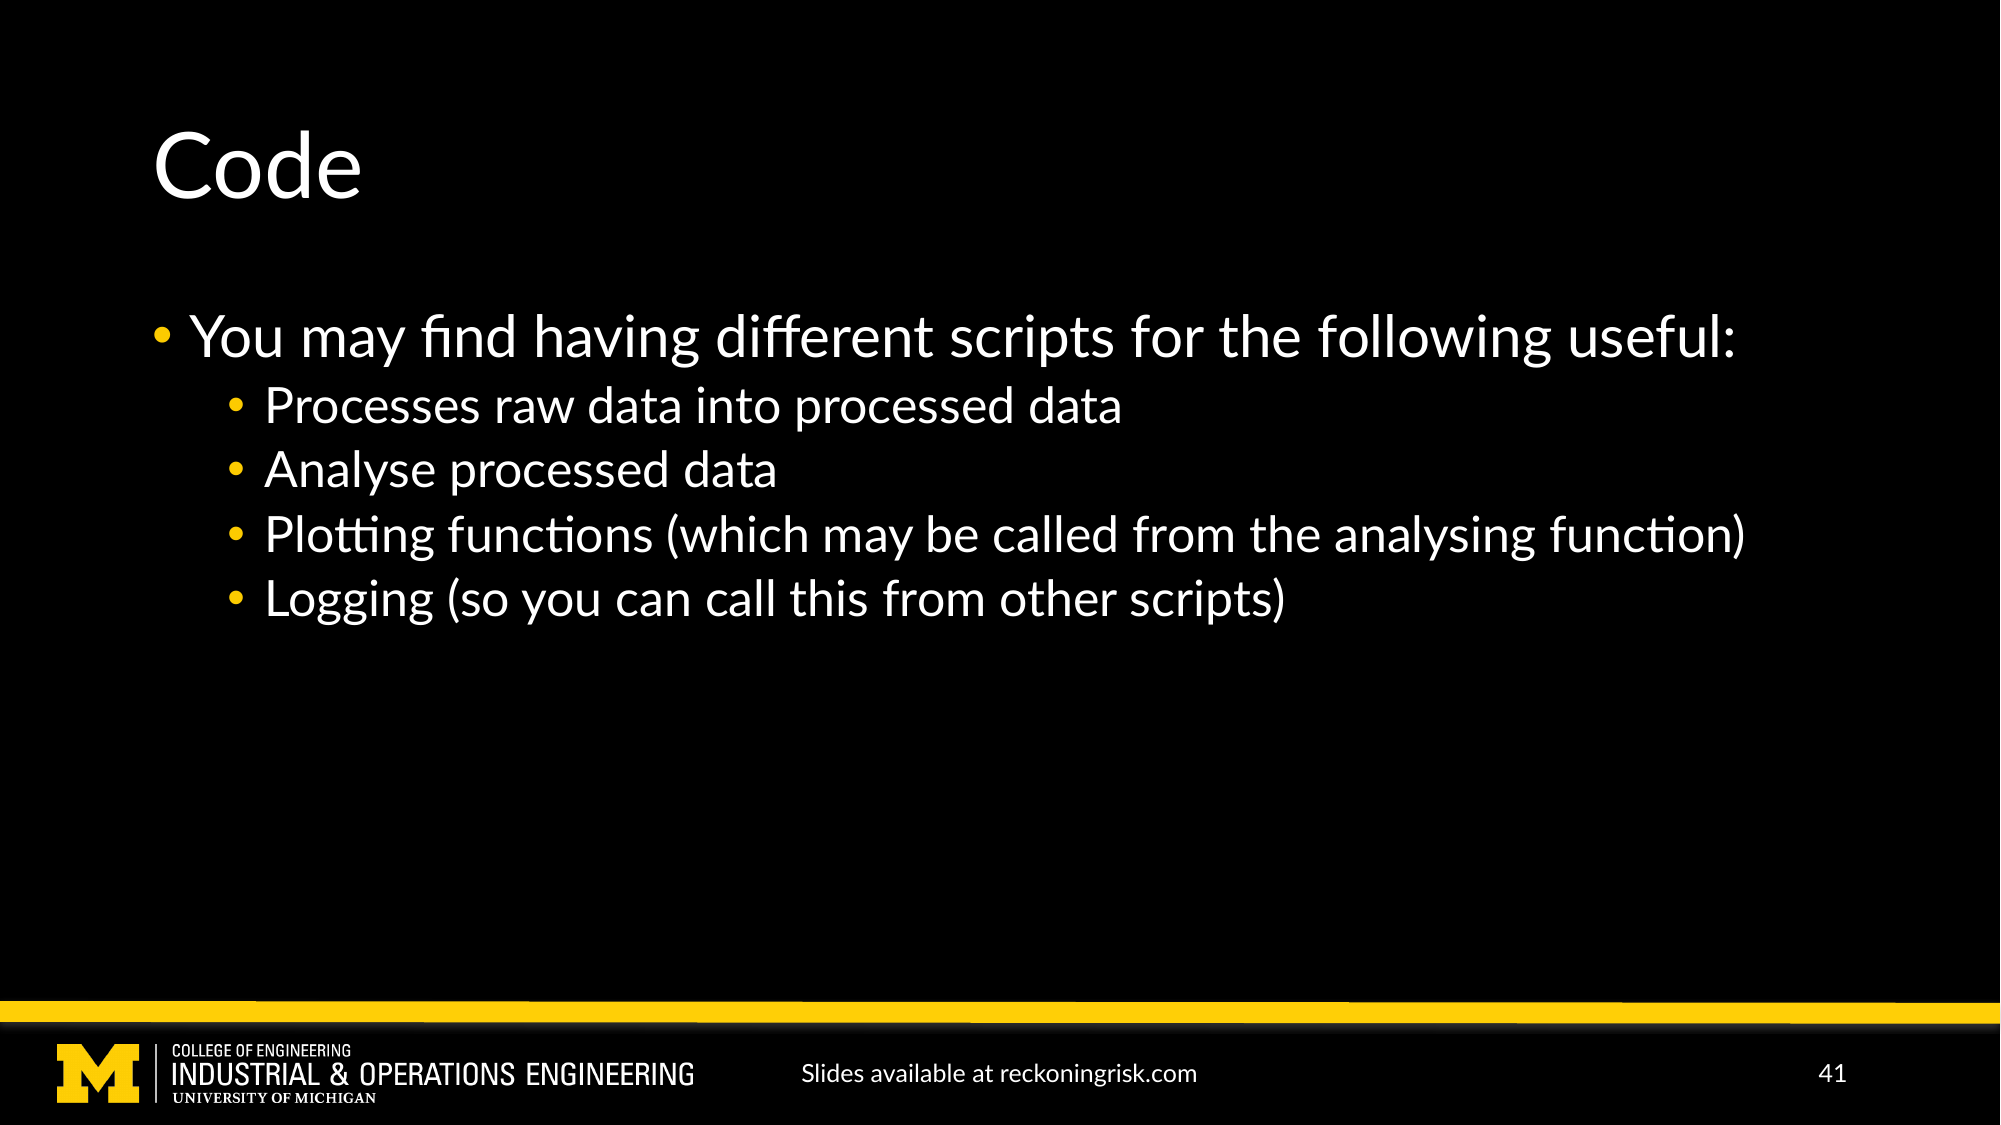

# Code
You may find having different scripts for the following useful:
Processes raw data into processed data
Analyse processed data
Plotting functions (which may be called from the analysing function)
Logging (so you can call this from other scripts)
Slides available at reckoningrisk.com
41